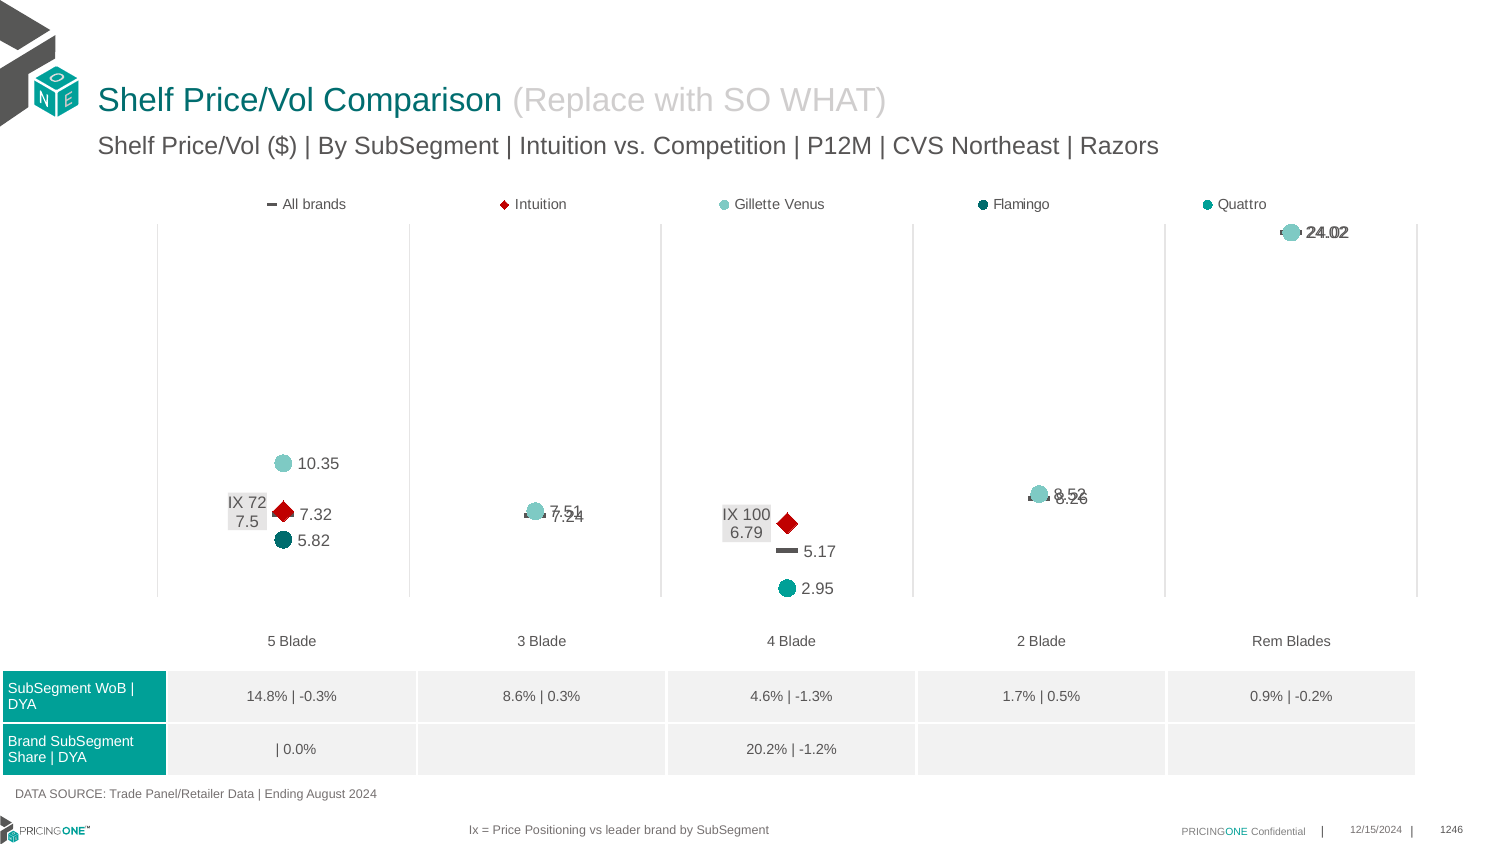

# Shelf Price/Vol Comparison (Replace with SO WHAT)
Shelf Price/Vol ($) | By SubSegment | Intuition vs. Competition | P12M | CVS Northeast | Razors

### Chart

| Category | All brands | Intuition | Gillette Venus | Flamingo | Quattro |
|---|---|---|---|---|---|
| IX 72 | 7.32 | 7.5 | 10.35 | 5.82 | None |
| None | 7.24 | None | 7.51 | None | None |
| IX 100 | 5.17 | 6.79 | None | None | 2.95 |
| None | 8.26 | None | 8.52 | None | None |
| None | 24.02 | None | 24.02 | None | None |
|  | 5 Blade | 3 Blade | 4 Blade | 2 Blade | Rem Blades |
| --- | --- | --- | --- | --- | --- |
| SubSegment WoB | DYA | 14.8% | -0.3% | 8.6% | 0.3% | 4.6% | -1.3% | 1.7% | 0.5% | 0.9% | -0.2% |
| Brand SubSegment Share | DYA | | 0.0% |  | 20.2% | -1.2% |  |  |
DATA SOURCE: Trade Panel/Retailer Data | Ending August 2024
Ix = Price Positioning vs leader brand by SubSegment
12/15/2024
1246